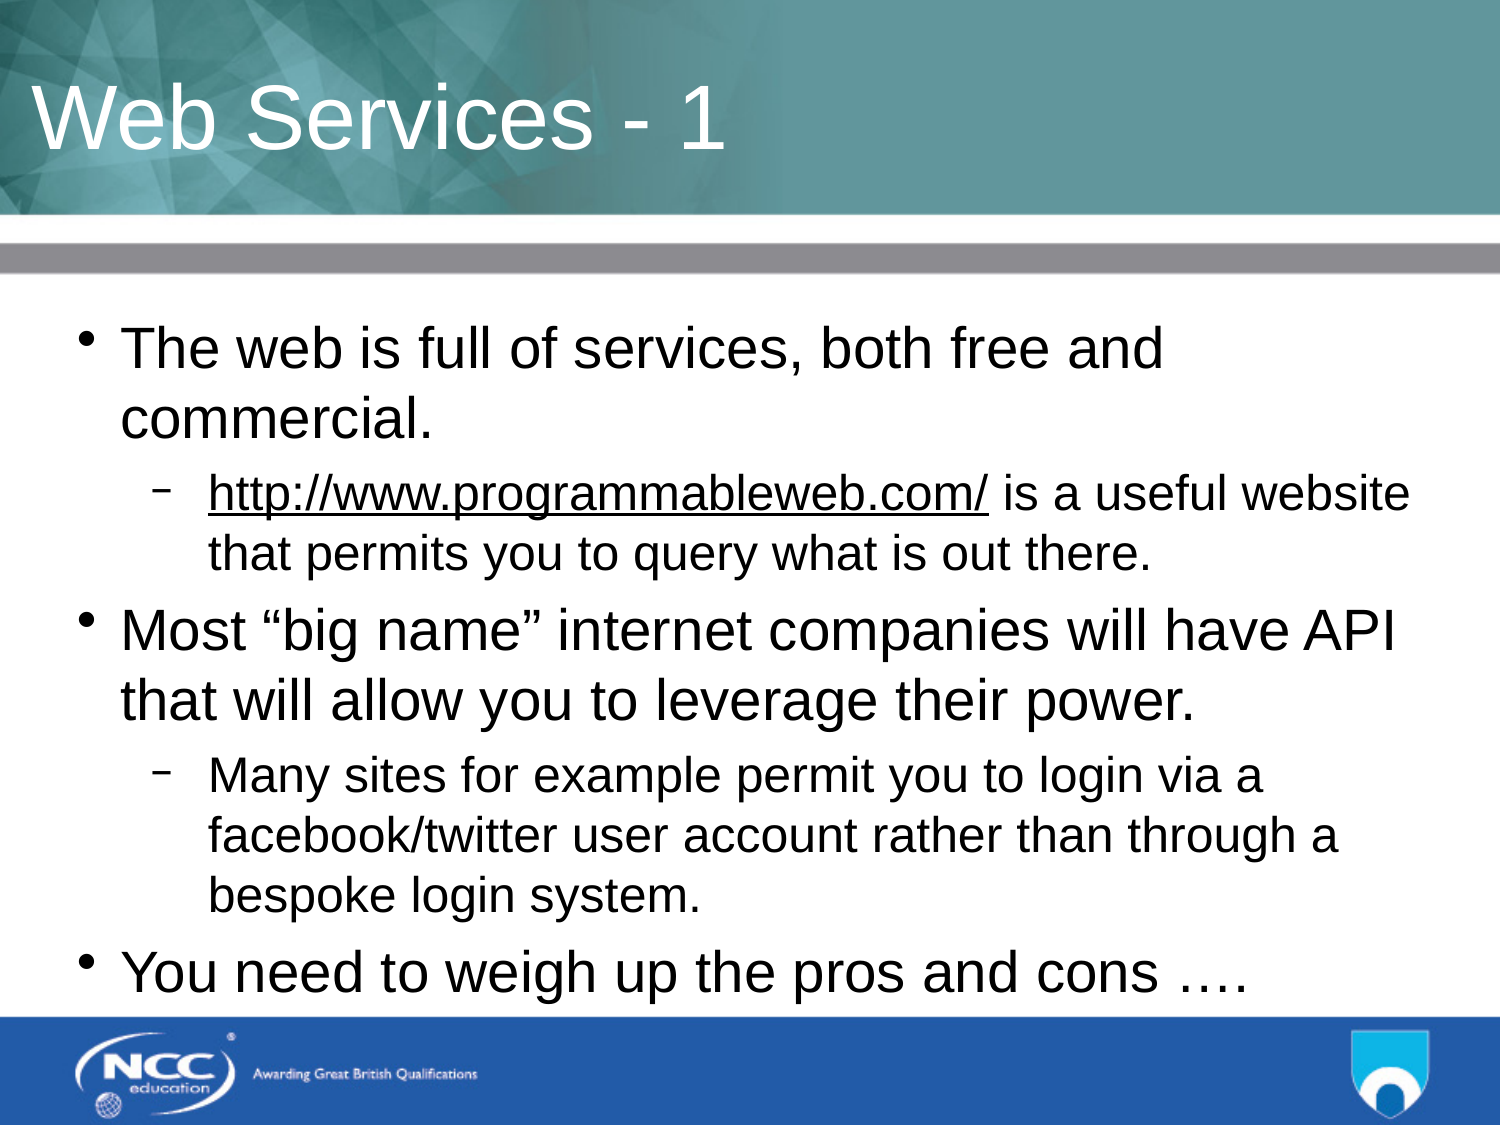

# Web Services - 1
The web is full of services, both free and commercial.
http://www.programmableweb.com/ is a useful website that permits you to query what is out there.
Most “big name” internet companies will have API that will allow you to leverage their power.
Many sites for example permit you to login via a facebook/twitter user account rather than through a bespoke login system.
You need to weigh up the pros and cons ….